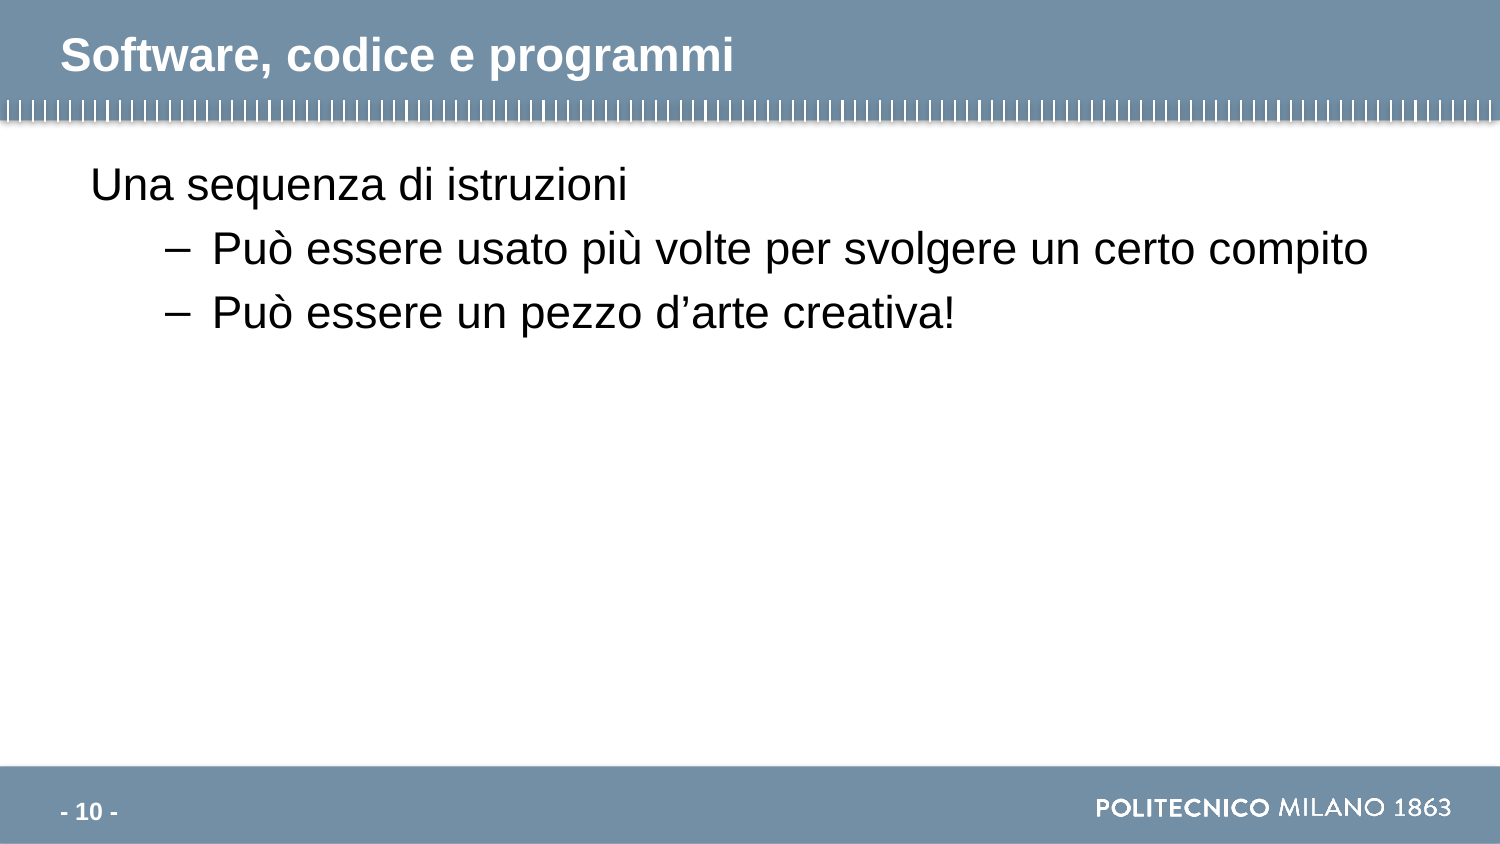

# Software, codice e programmi
Una sequenza di istruzioni
Può essere usato più volte per svolgere un certo compito
Può essere un pezzo d’arte creativa!
- 10 -